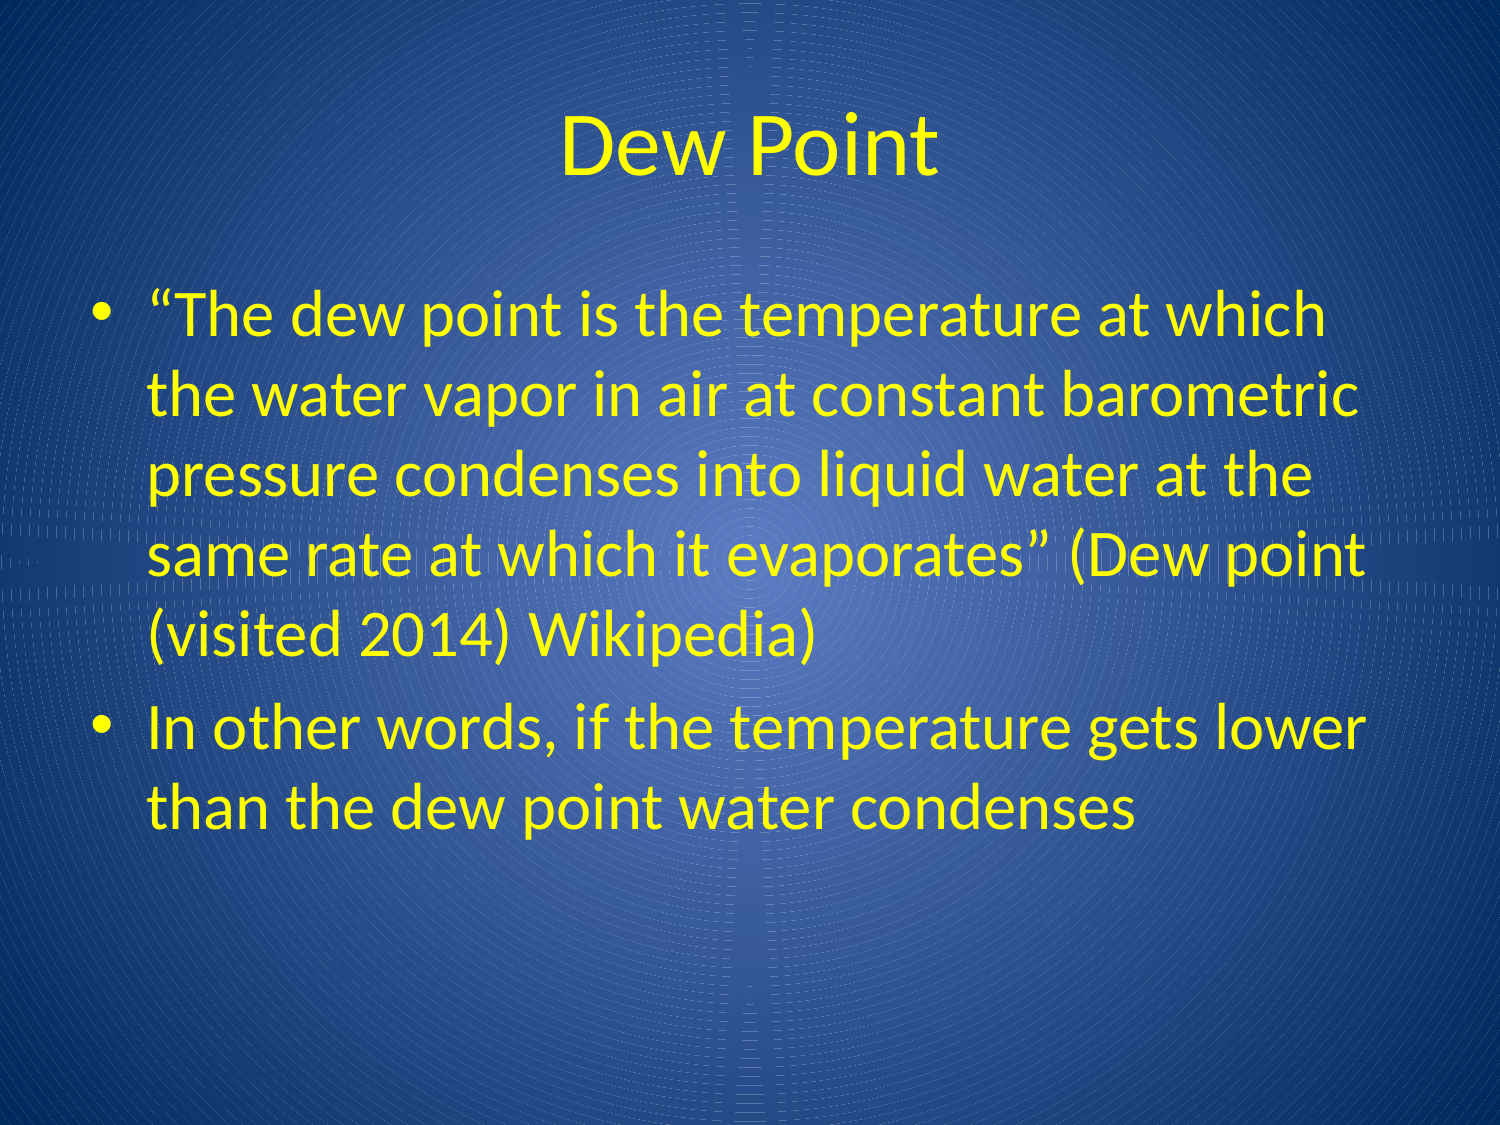

# Dew Point
“The dew point is the temperature at which the water vapor in air at constant barometric pressure condenses into liquid water at the same rate at which it evaporates” (Dew point (visited 2014) Wikipedia)
In other words, if the temperature gets lower than the dew point water condenses